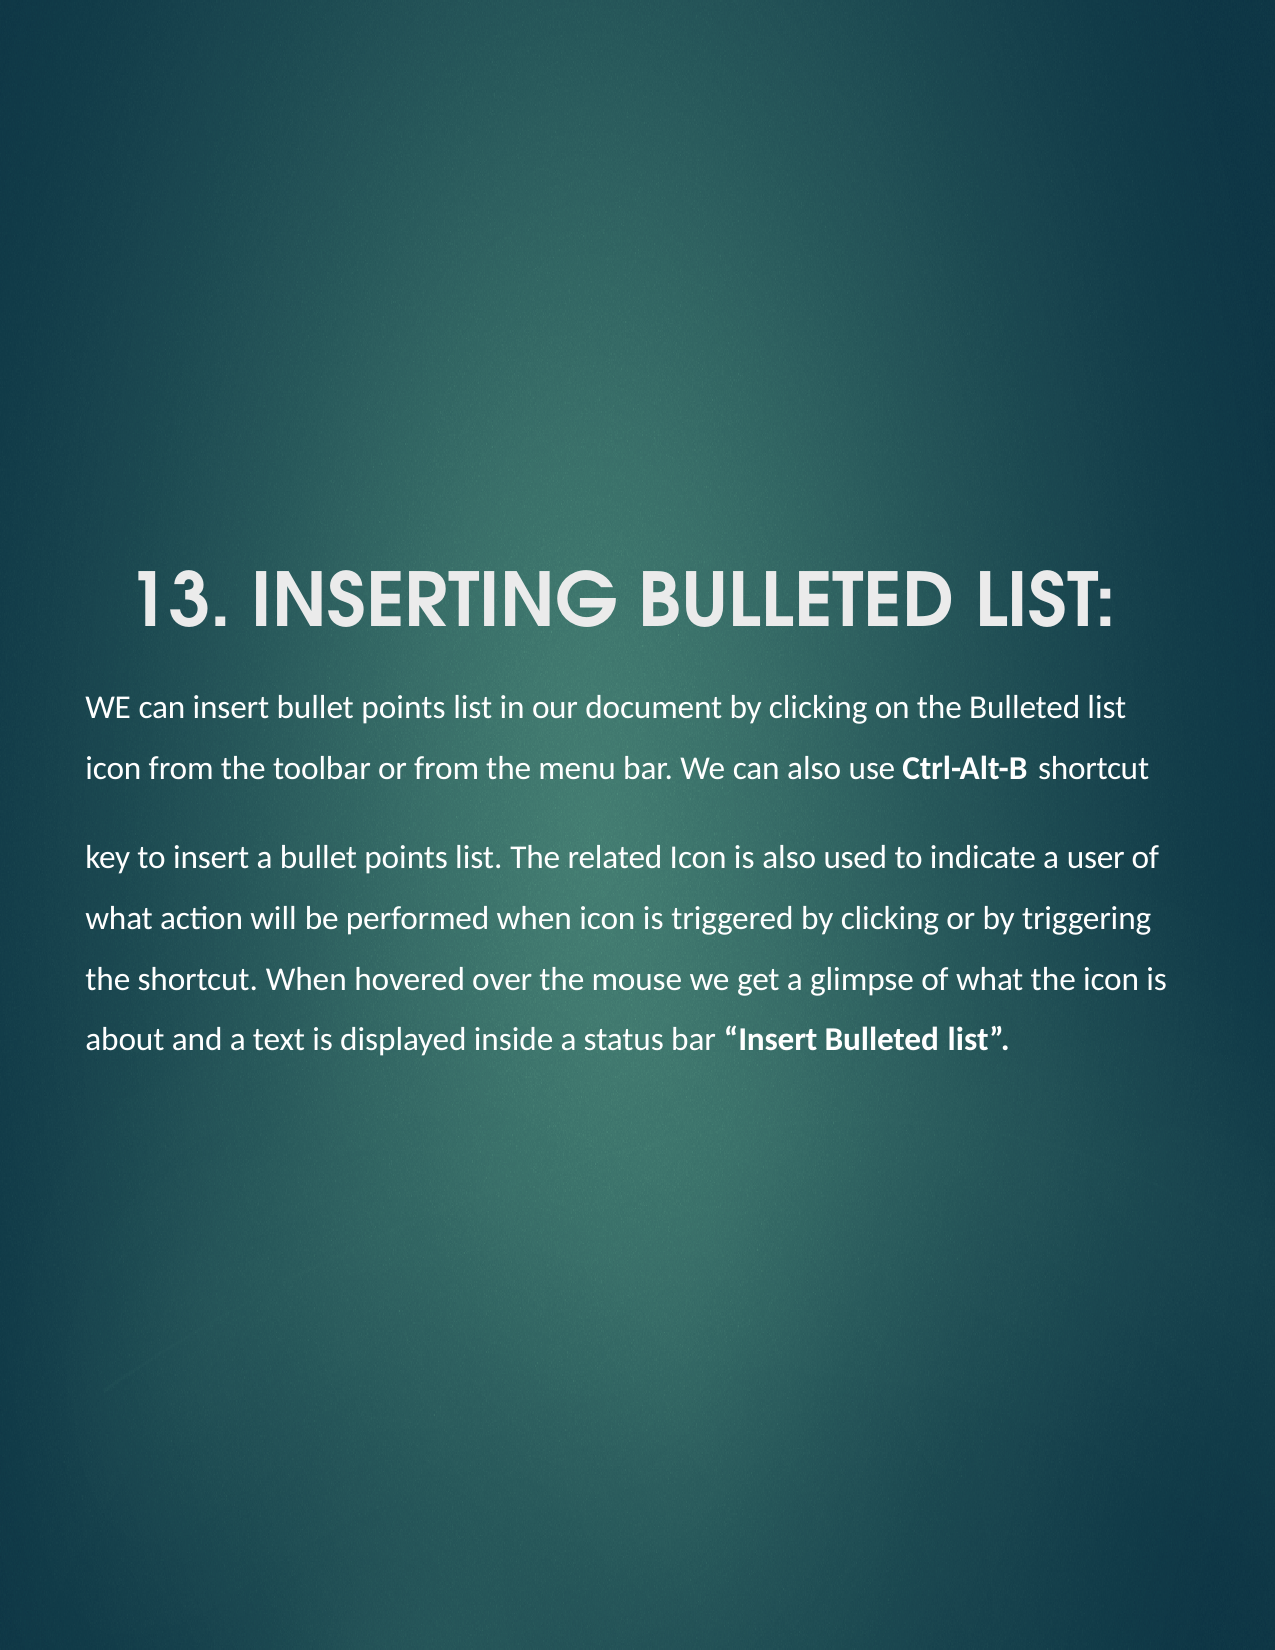

13. INSERTING BULLETED LIST:
WE can insert bullet points list in our document by clicking on the Bulleted list  icon from the toolbar or from the menu bar. We can also use Ctrl-Alt-B shortcut
key to insert a bullet points list. The related Icon is also used to indicate a user of  what action will be performed when icon is triggered by clicking or by triggering  the shortcut. When hovered over the mouse we get a glimpse of what the icon is  about and a text is displayed inside a status bar “Insert Bulleted list”.